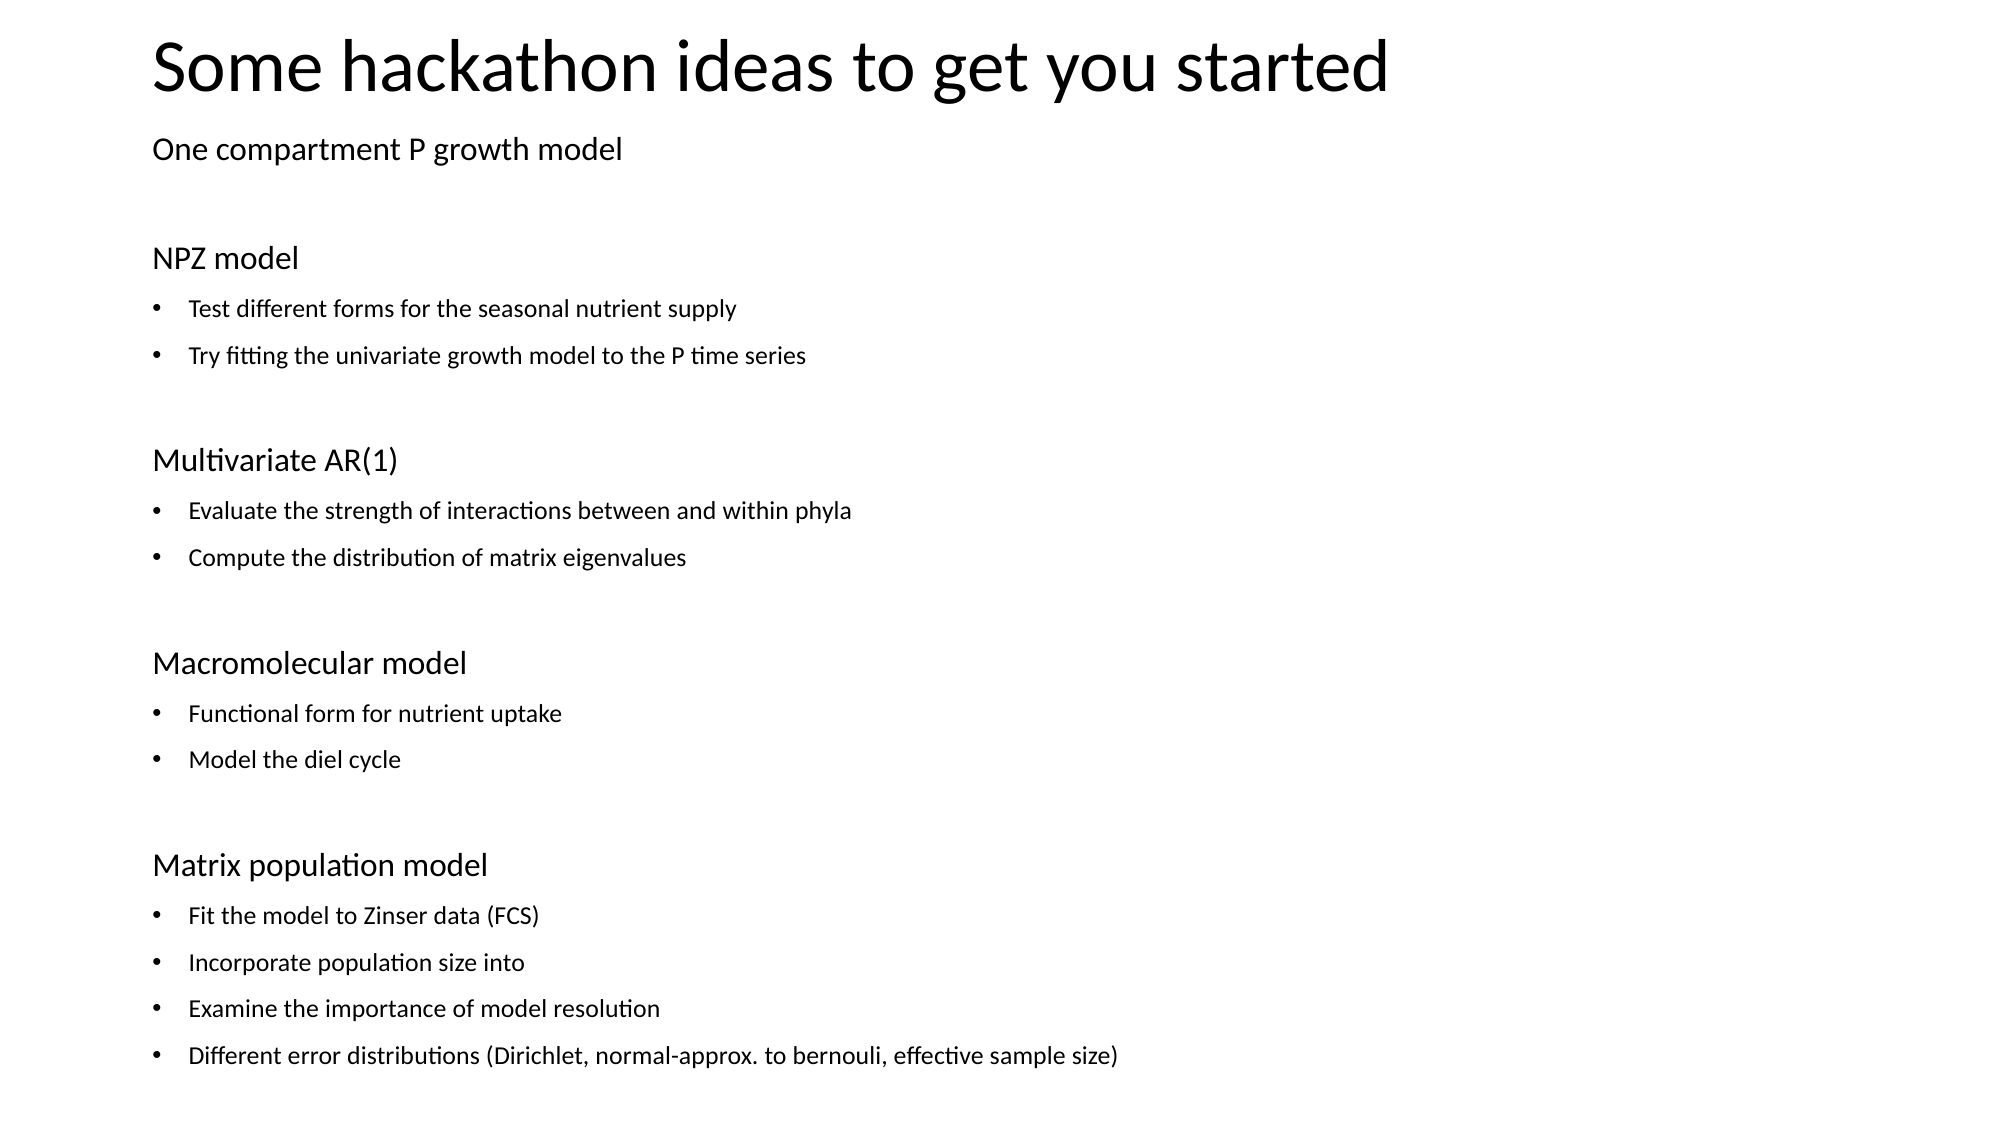

# Some hackathon ideas to get you started
One compartment P growth model

NPZ model
Test different forms for the seasonal nutrient supply
Try fitting the univariate growth model to the P time series

Multivariate AR(1)
Evaluate the strength of interactions between and within phyla
Compute the distribution of matrix eigenvalues

Macromolecular model
Functional form for nutrient uptake
Model the diel cycle

Matrix population model
Fit the model to Zinser data (FCS)
Incorporate population size into
Examine the importance of model resolution
Different error distributions (Dirichlet, normal-approx. to bernouli, effective sample size)